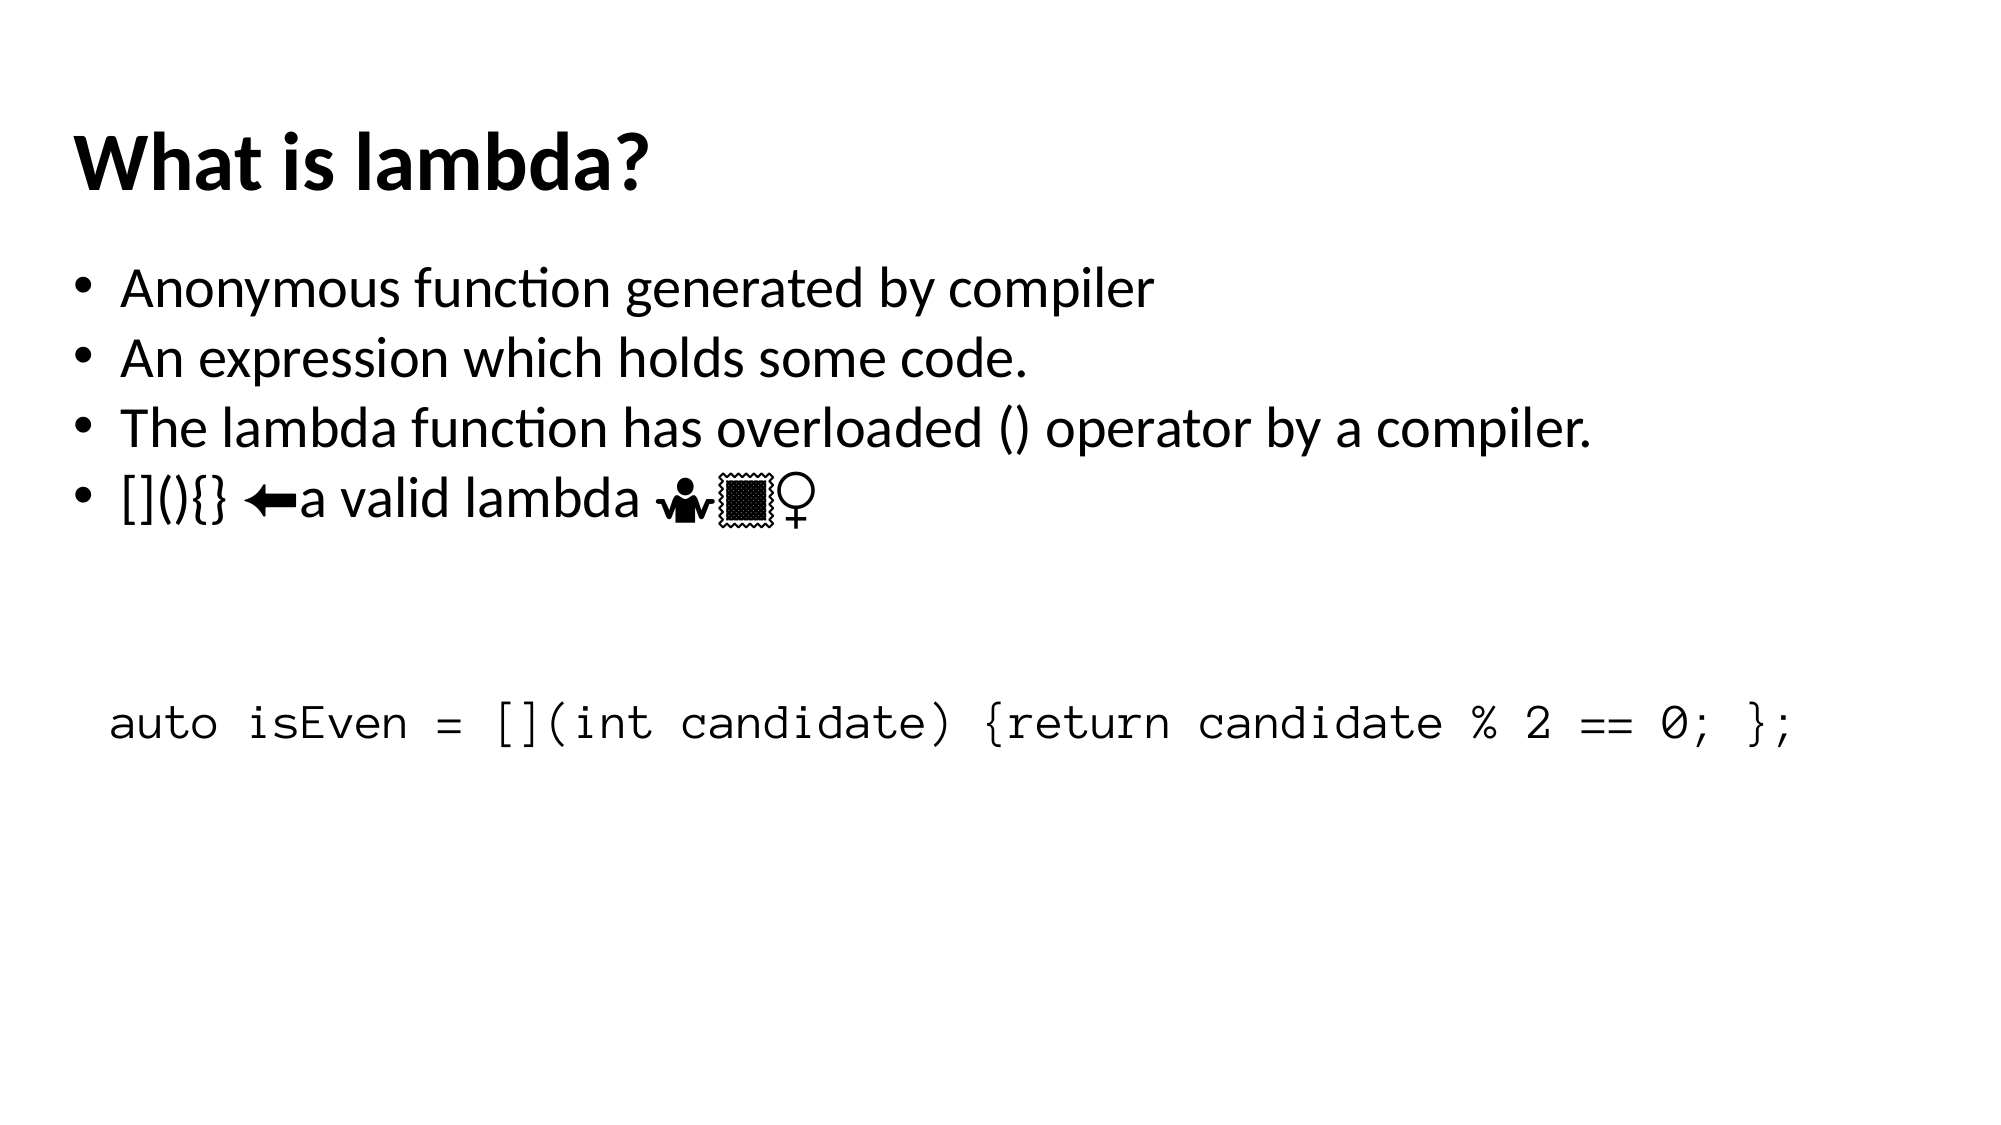

What is lambda?
Anonymous function generated by compiler
An expression which holds some code.
The lambda function has overloaded () operator by a compiler.
[](){} ⬅a valid lambda 🤷🏿‍♀️
auto isEven = [](int candidate) {return candidate % 2 == 0; };